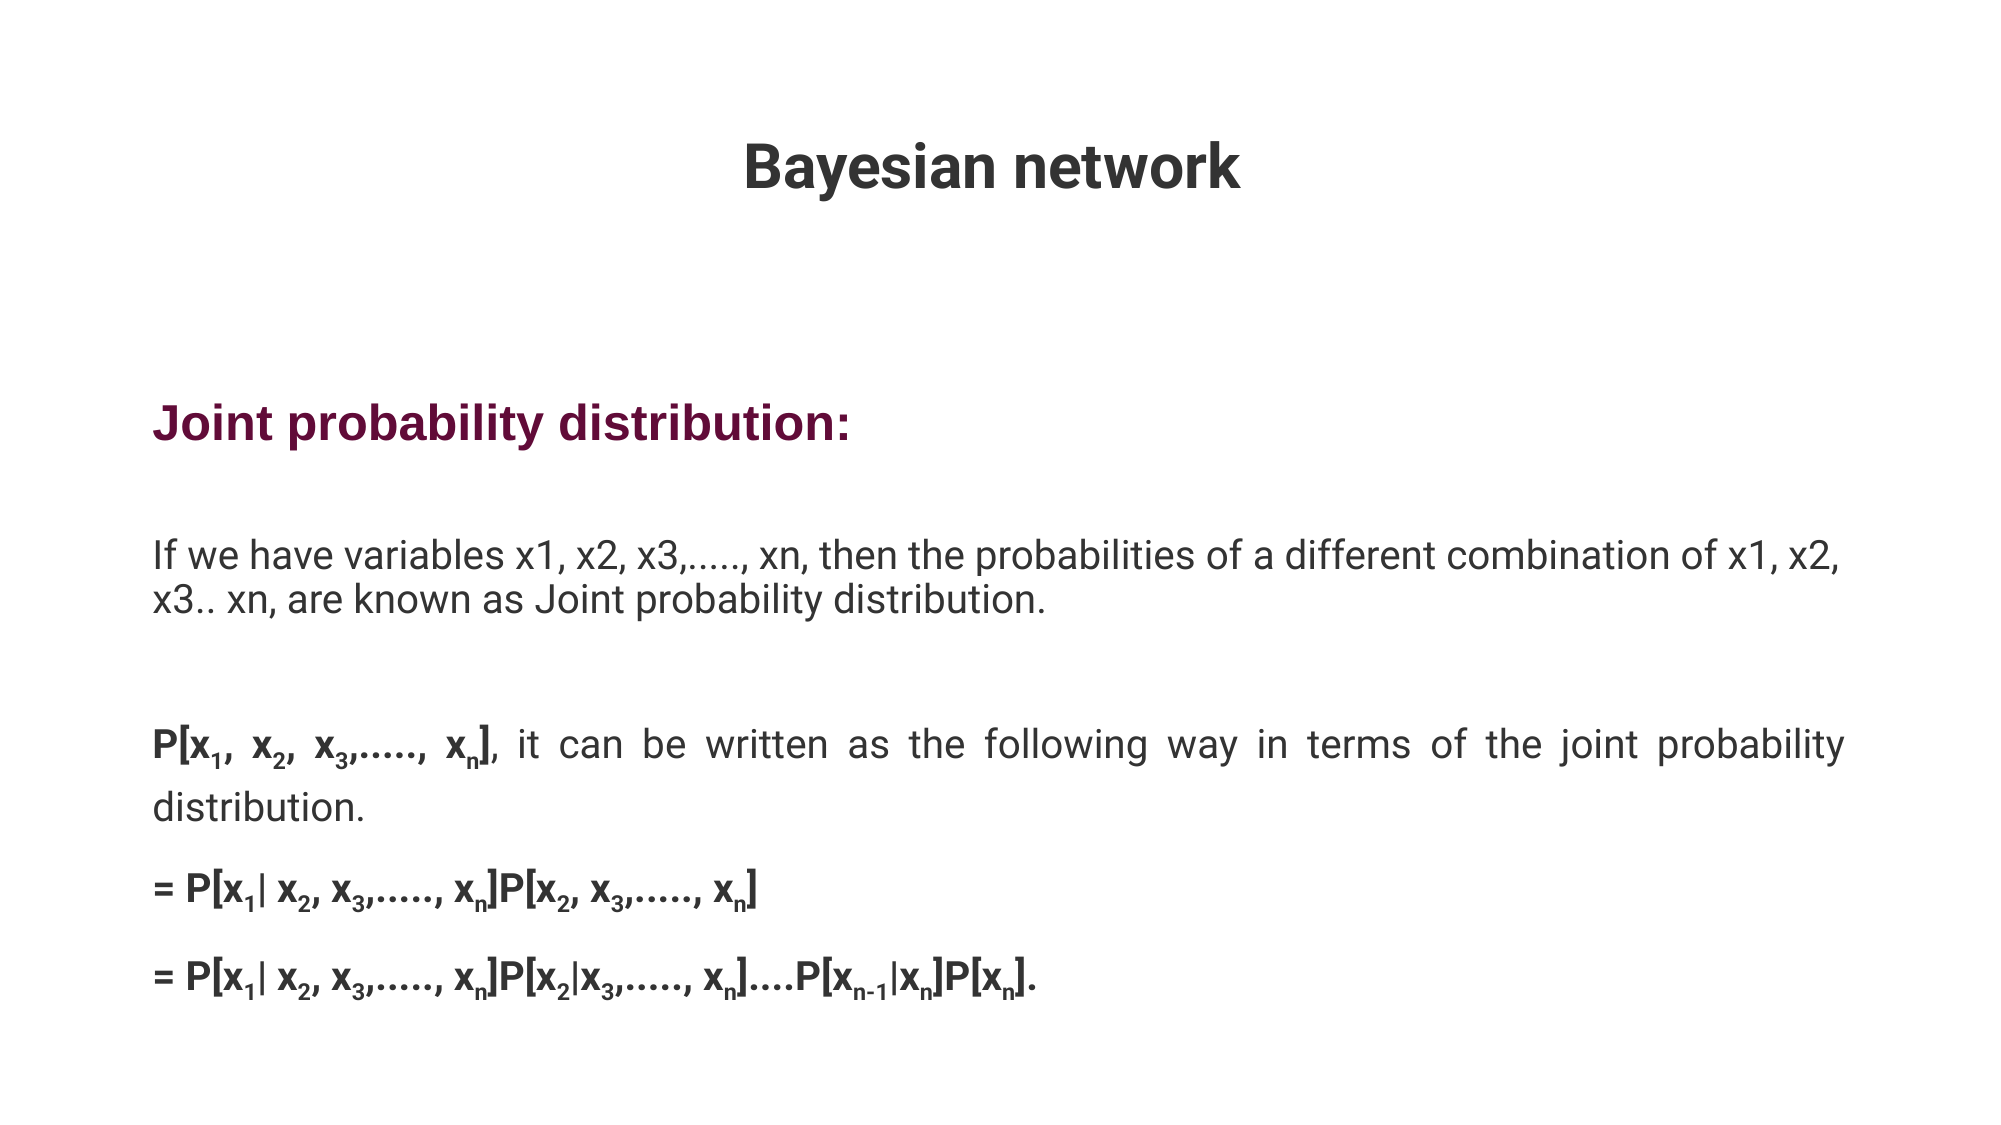

# Bayesian network

Joint probability distribution:

If we have variables x1, x2, x3,....., xn, then the probabilities of a different combination of x1, x2, x3.. xn, are known as Joint probability distribution.

P[x1, x2, x3,....., xn], it can be written as the following way in terms of the joint probability distribution.
= P[x1| x2, x3,....., xn]P[x2, x3,....., xn]
= P[x1| x2, x3,....., xn]P[x2|x3,....., xn]....P[xn-1|xn]P[xn].